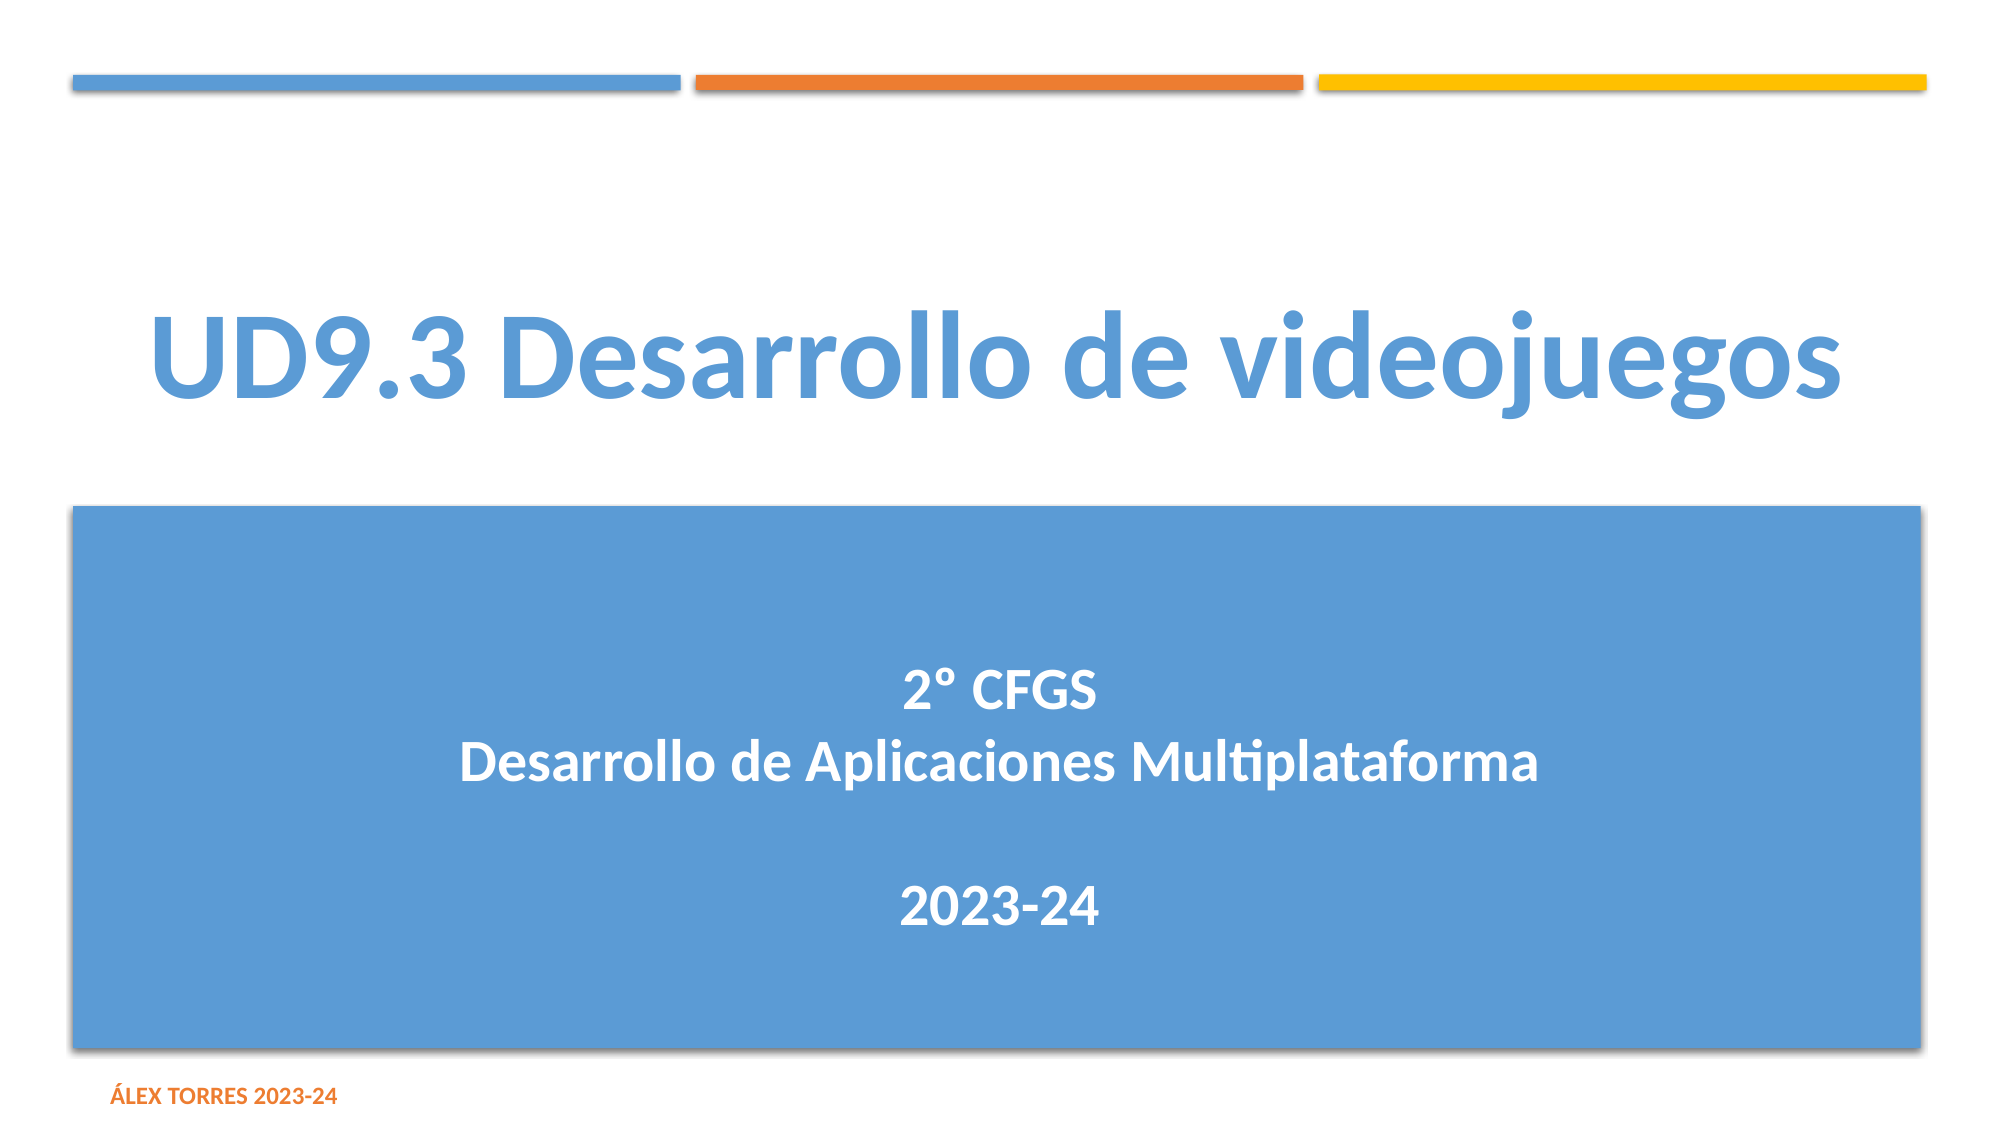

# UD9.3 Desarrollo de videojuegos
2º CFGS
Desarrollo de Aplicaciones Multiplataforma

2023-24